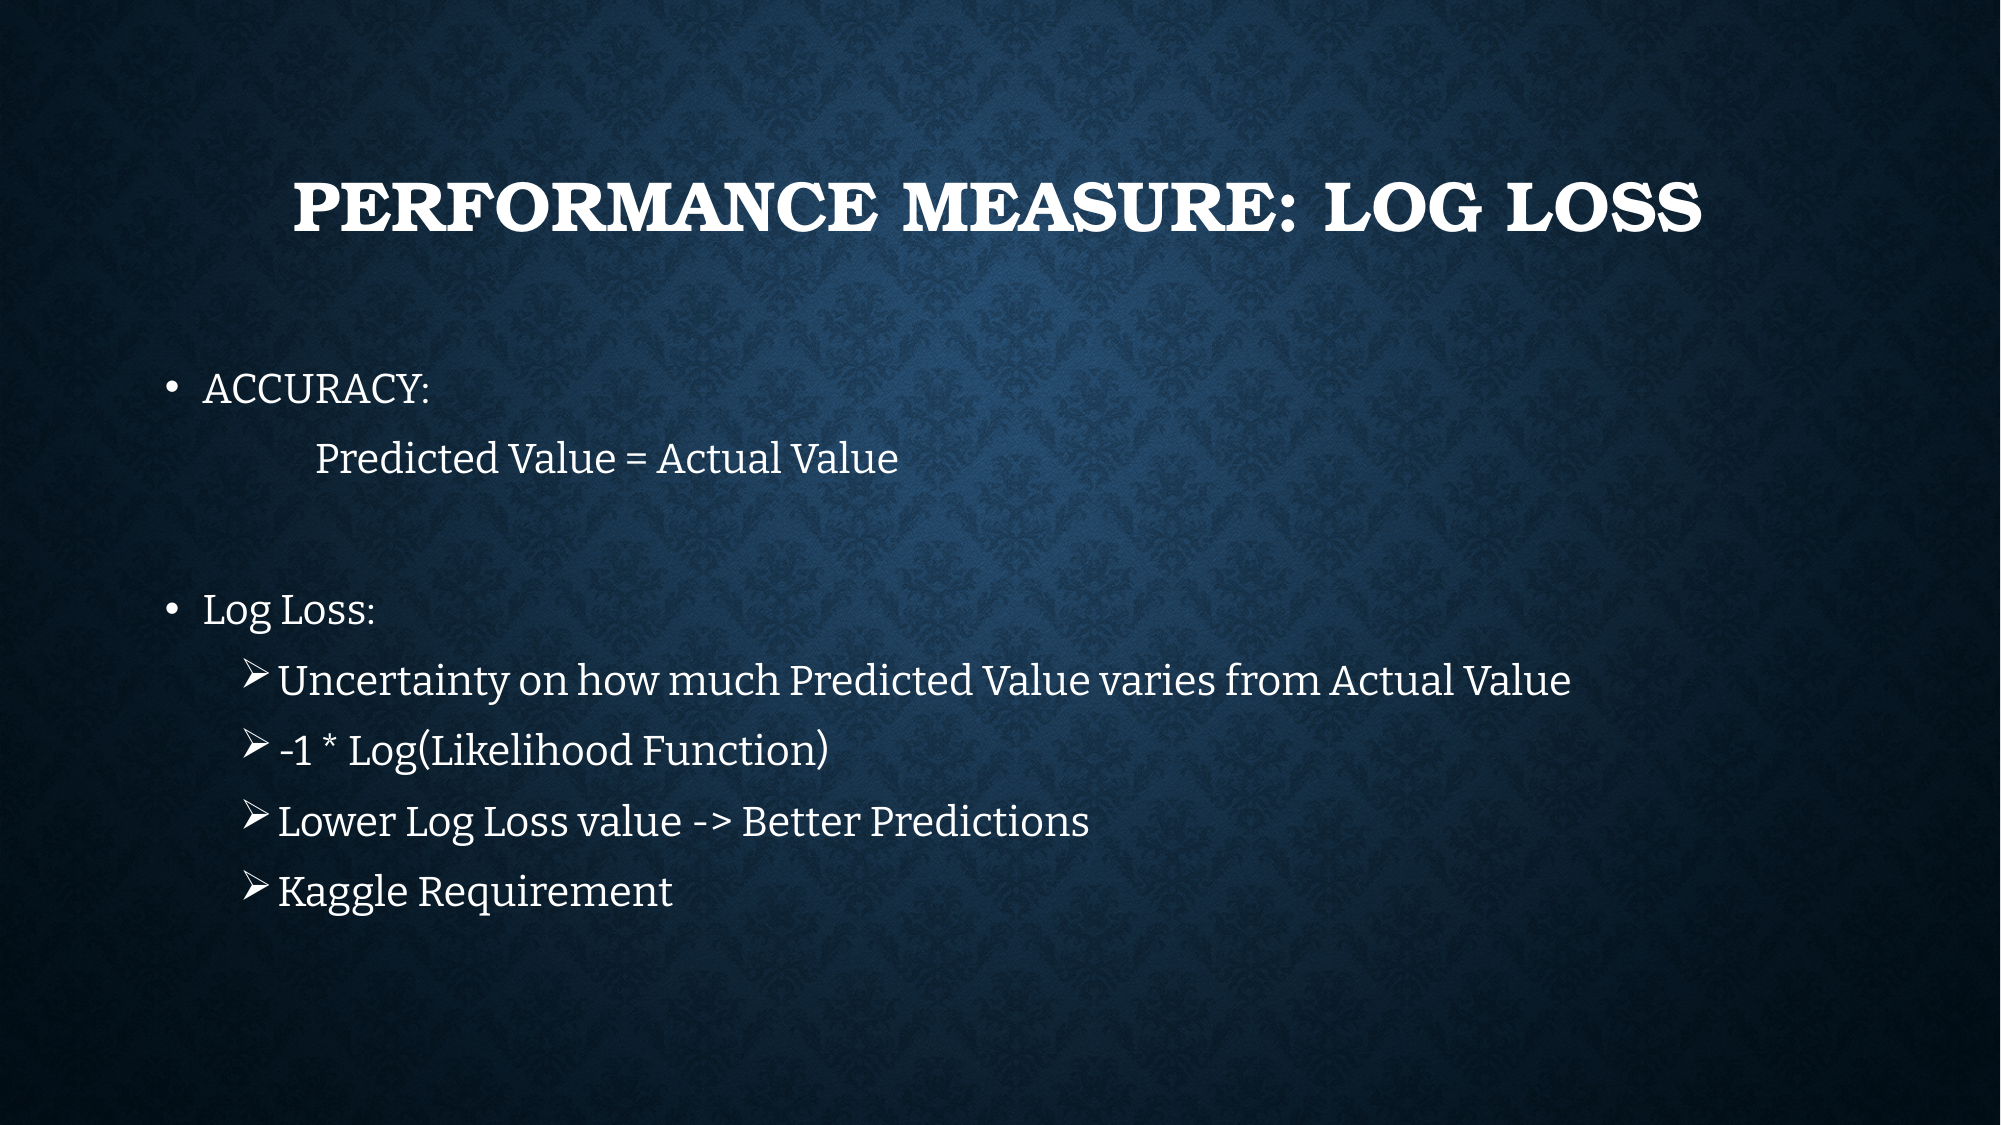

# Performance measure: log loss
ACCURACY:
Predicted Value = Actual Value

Log Loss:
Uncertainty on how much Predicted Value varies from Actual Value
-1 * Log(Likelihood Function)
Lower Log Loss value -> Better Predictions
Kaggle Requirement